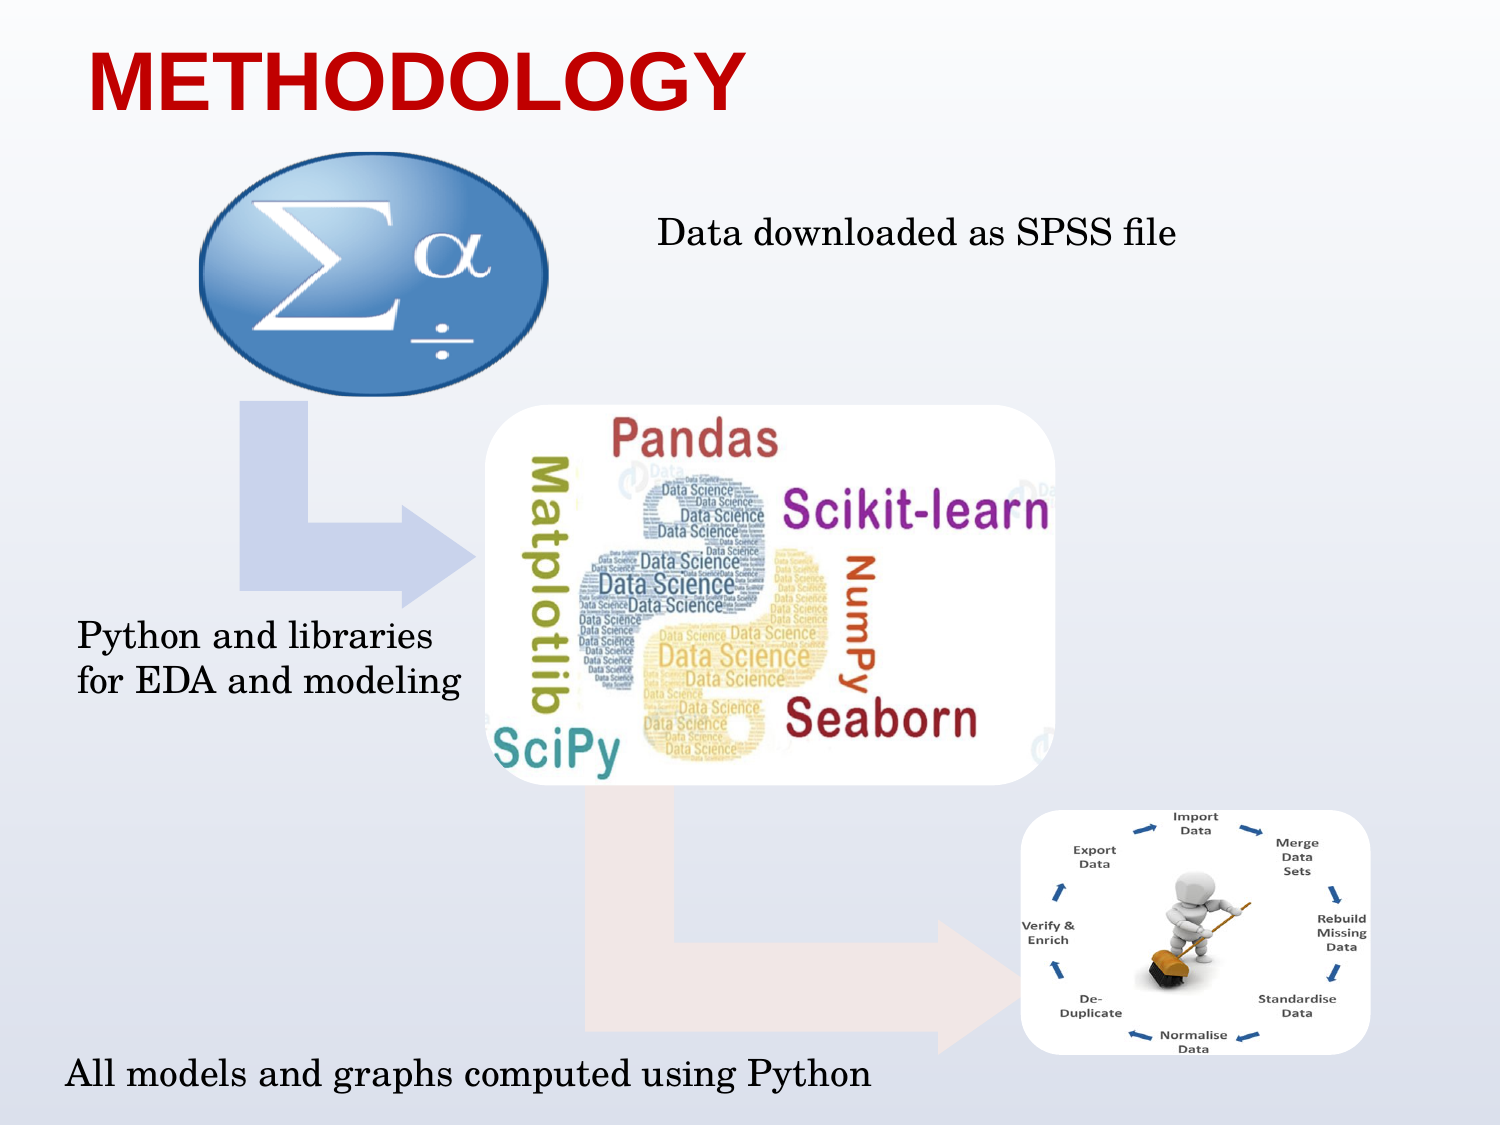

# METHODOLOGY

Data downloaded as SPSS file
Python and libraries
for EDA and modeling
All models and graphs computed using Python